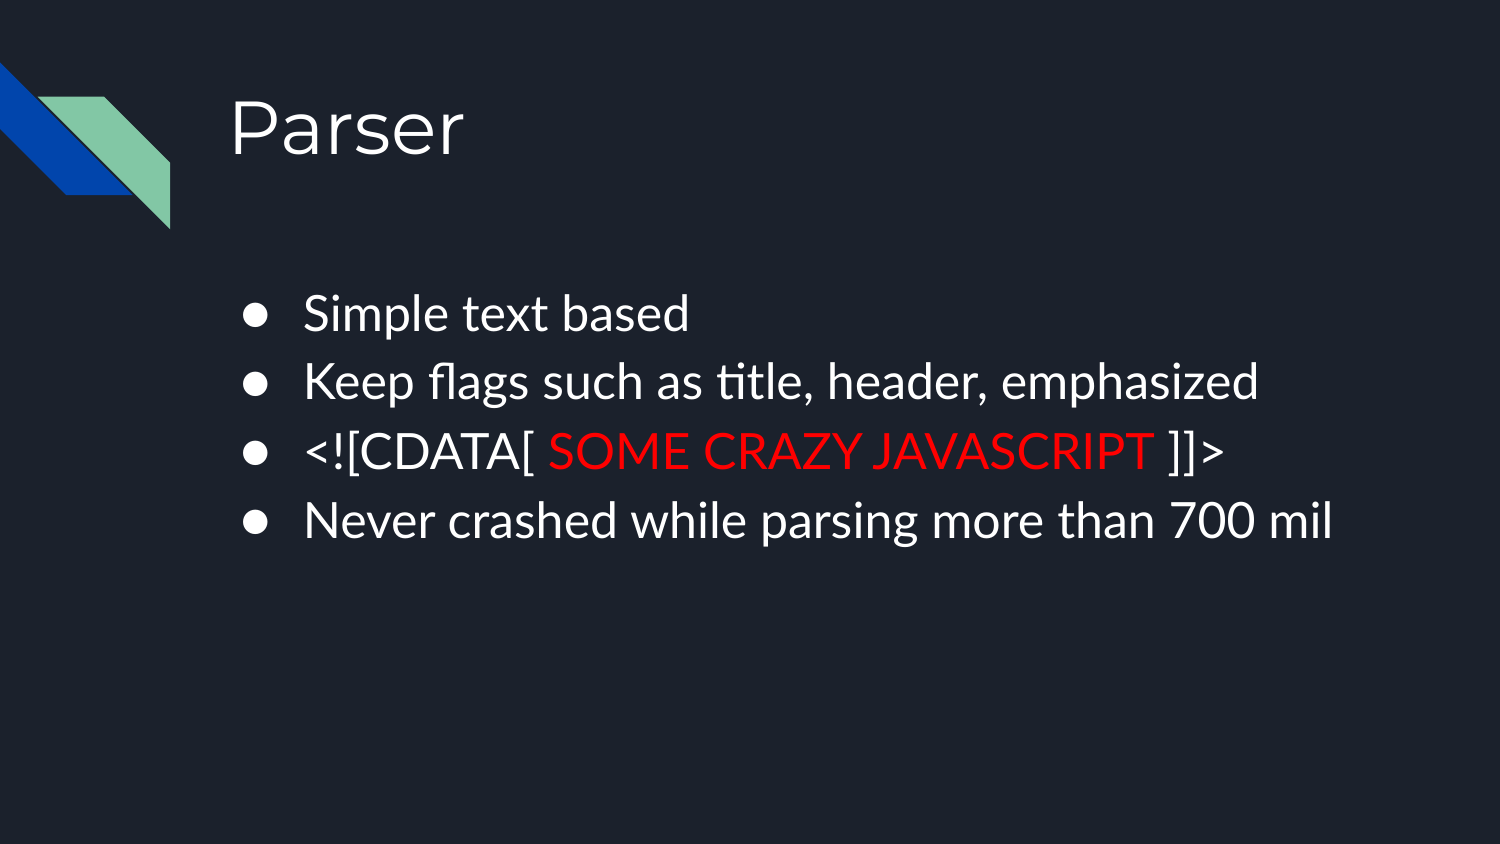

# Parser
Simple text based
Keep flags such as title, header, emphasized
<![CDATA[ SOME CRAZY JAVASCRIPT ]]>
Never crashed while parsing more than 700 mil